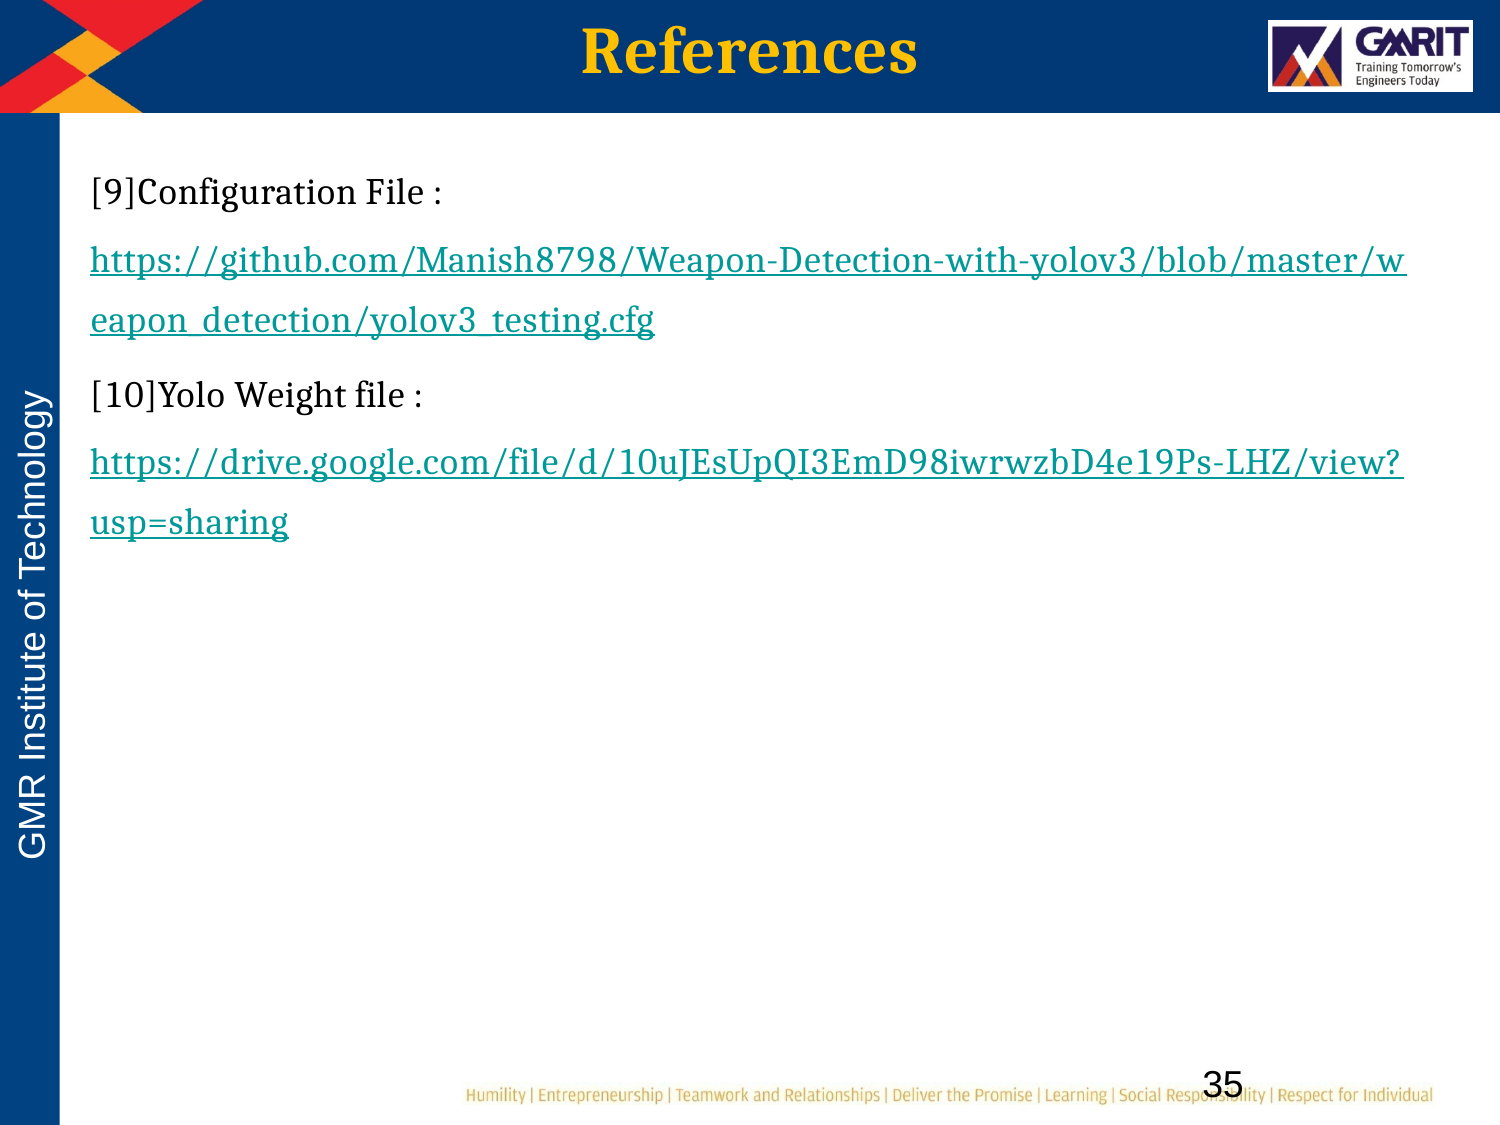

# References
[9]Configuration File : https://github.com/Manish8798/Weapon-Detection-with-yolov3/blob/master/weapon_detection/yolov3_testing.cfg
[10]Yolo Weight file : https://drive.google.com/file/d/10uJEsUpQI3EmD98iwrwzbD4e19Ps-LHZ/view?usp=sharing

35